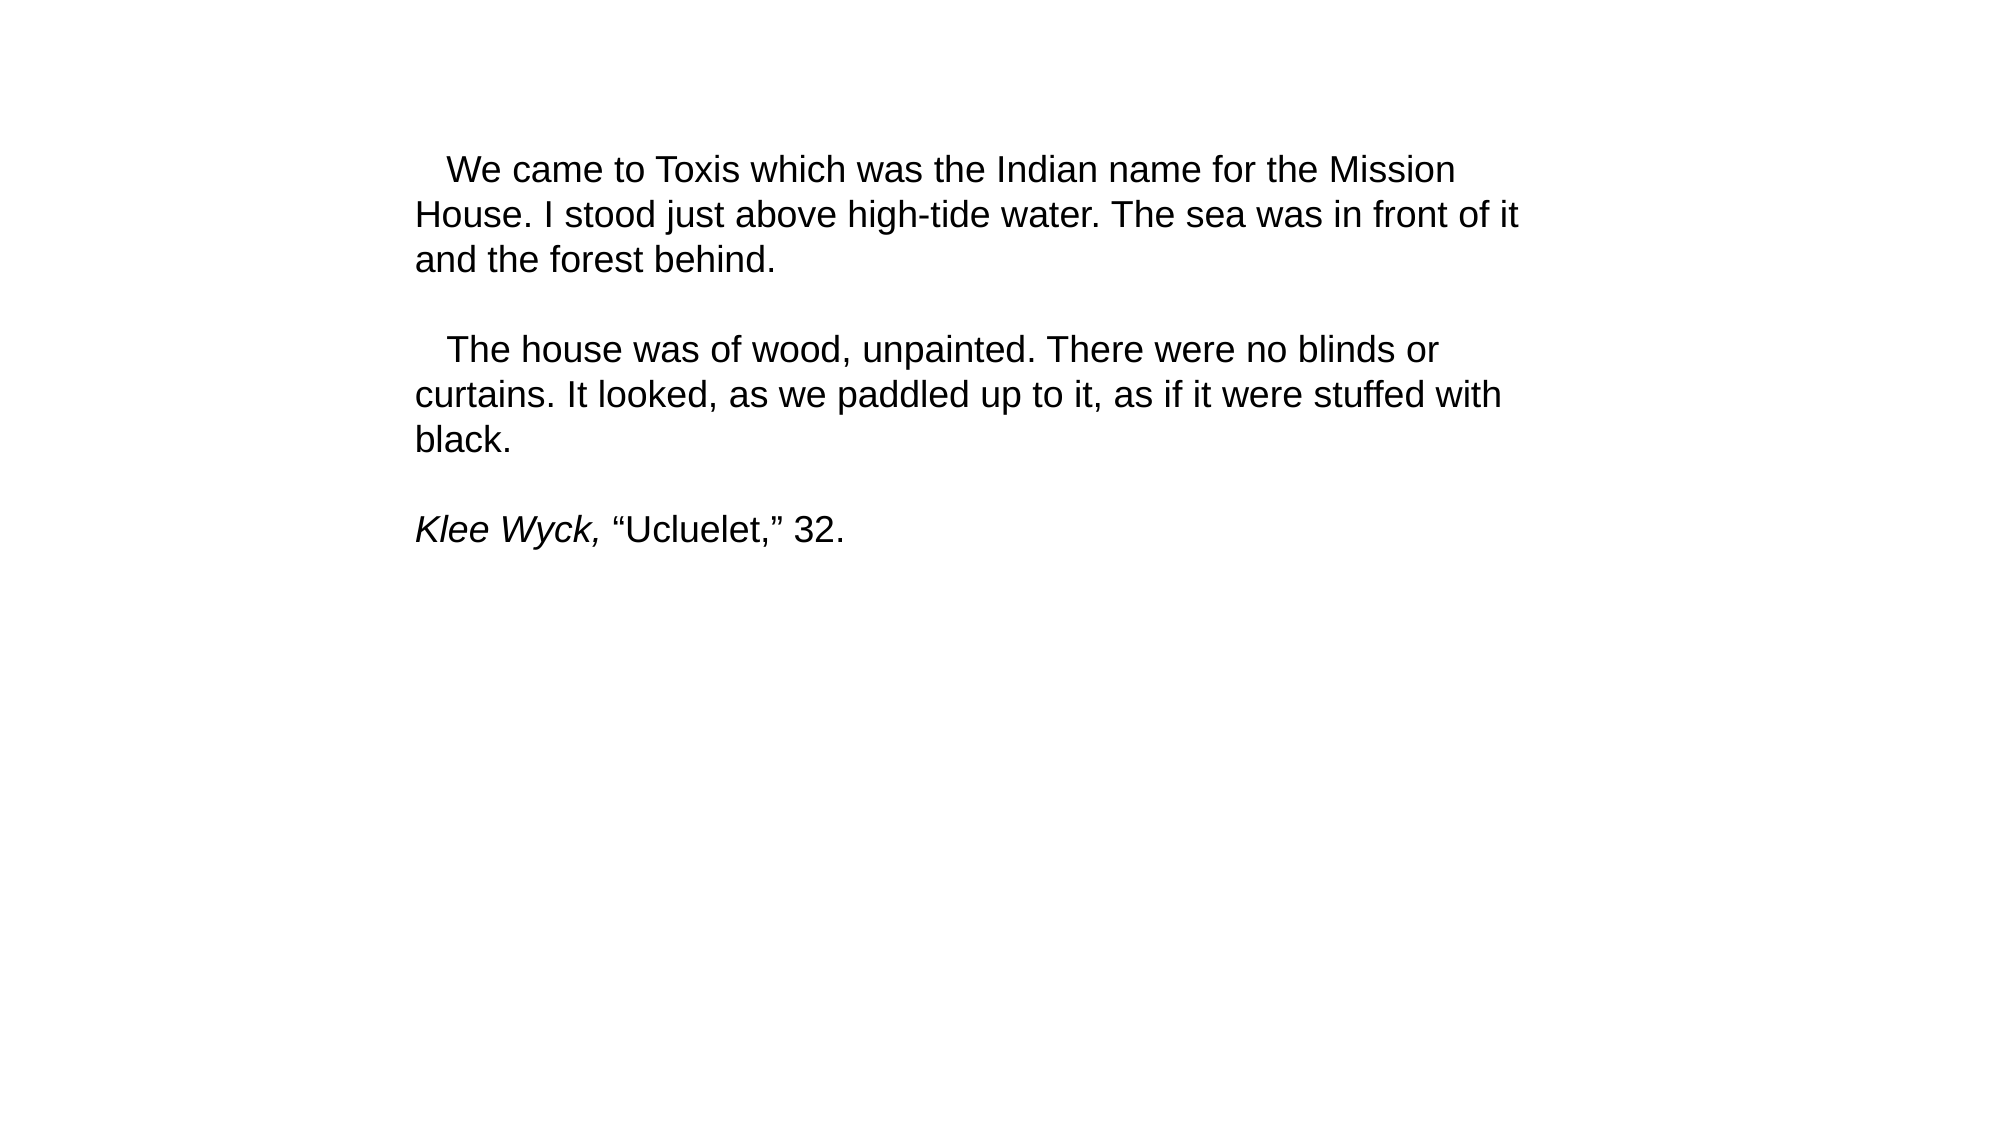

We came to Toxis which was the Indian name for the Mission House. I stood just above high-tide water. The sea was in front of it and the forest behind.

   The house was of wood, unpainted. There were no blinds or curtains. It looked, as we paddled up to it, as if it were stuffed with black.

Klee Wyck, “Ucluelet,” 32.